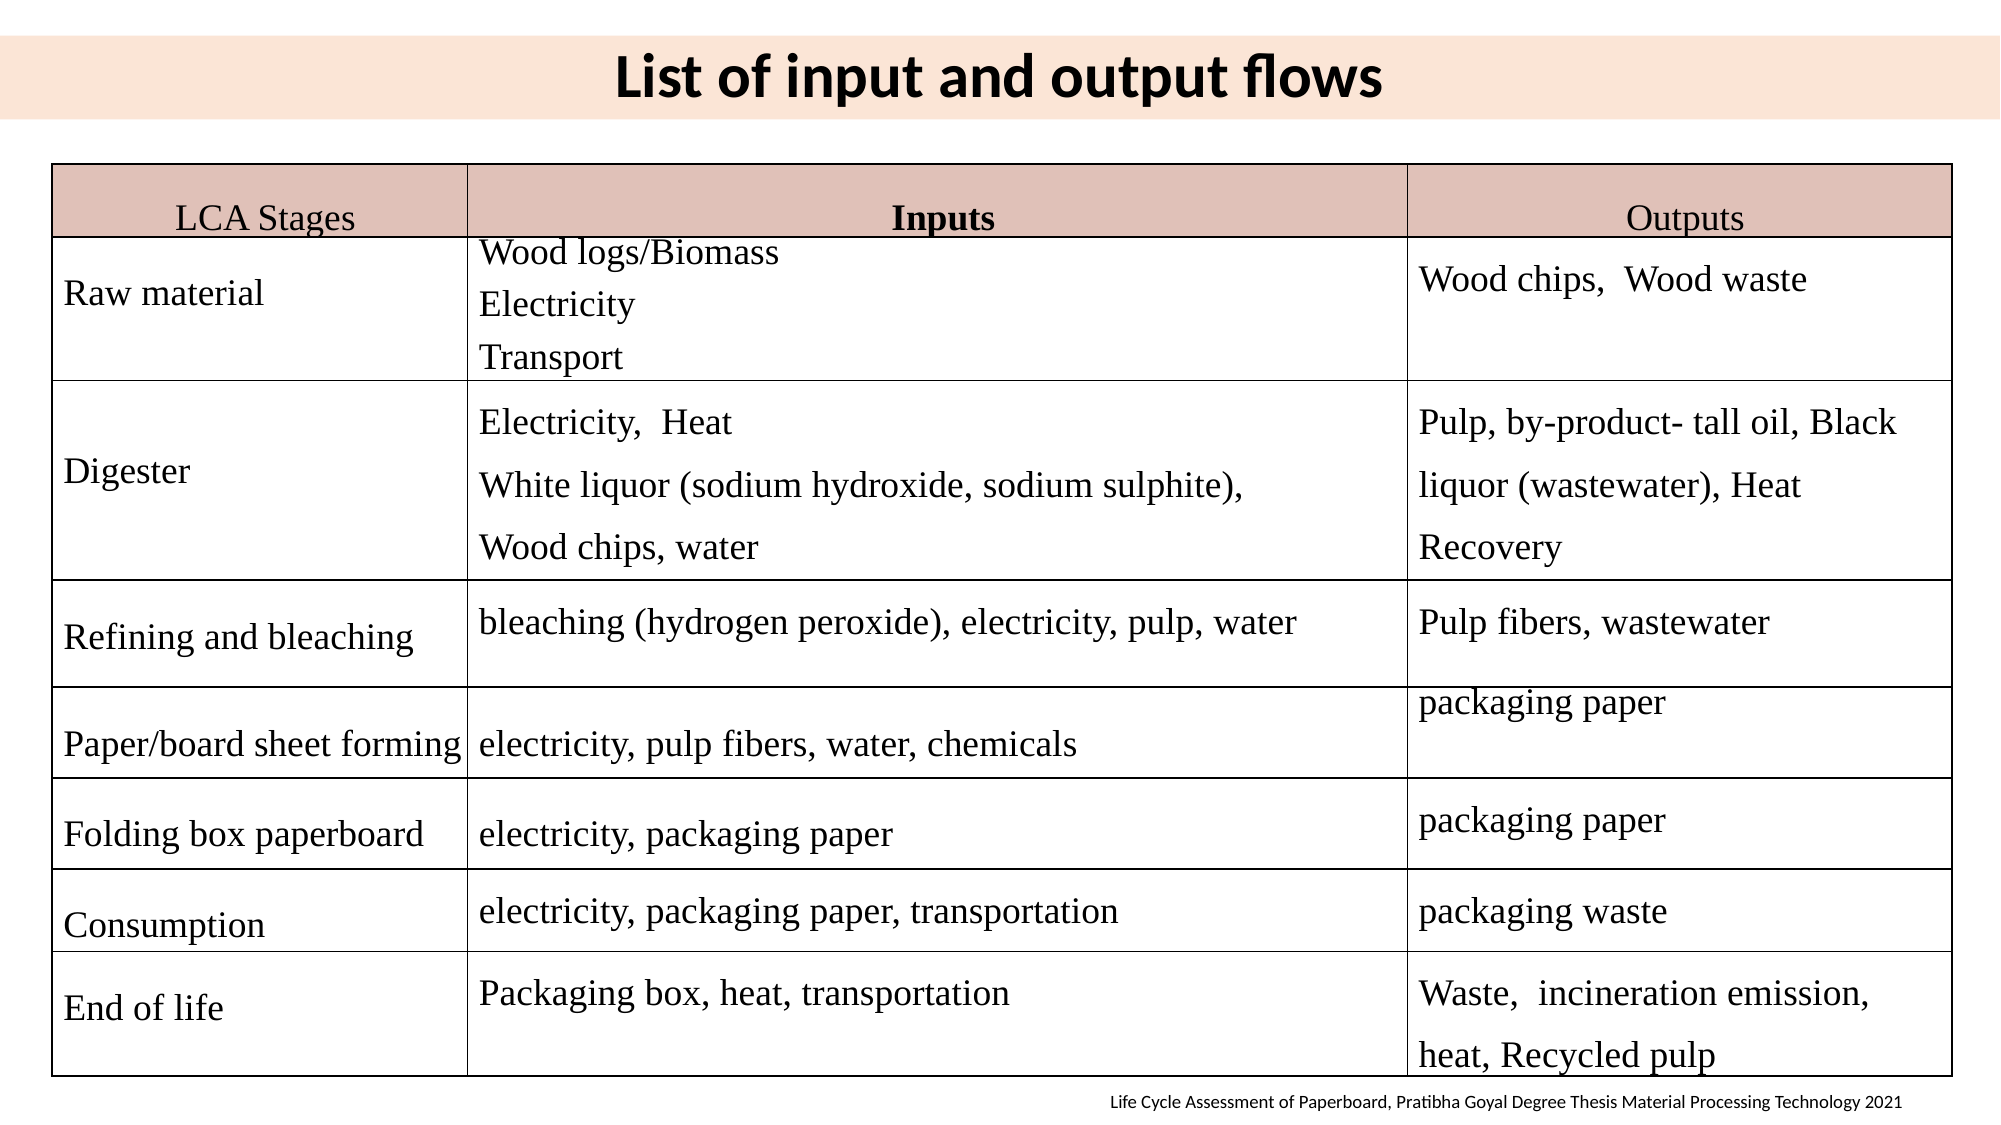

# List of input and output flows
| LCA Stages | Inputs | Outputs |
| --- | --- | --- |
| Raw material | Wood logs/Biomass Electricity Transport | Wood chips, Wood waste |
| Digester | Electricity, Heat White liquor (sodium hydroxide, sodium sulphite), Wood chips, water | Pulp, by-product- tall oil, Black liquor (wastewater), Heat Recovery |
| Refining and bleaching | bleaching (hydrogen peroxide), electricity, pulp, water | Pulp fibers, wastewater |
| Paper/board sheet forming | electricity, pulp fibers, water, chemicals | packaging paper |
| Folding box paperboard | electricity, packaging paper | packaging paper |
| Consumption | electricity, packaging paper, transportation | packaging waste |
| End of life | Packaging box, heat, transportation | Waste, incineration emission, heat, Recycled pulp |
Life Cycle Assessment of Paperboard, Pratibha Goyal Degree Thesis Material Processing Technology 2021